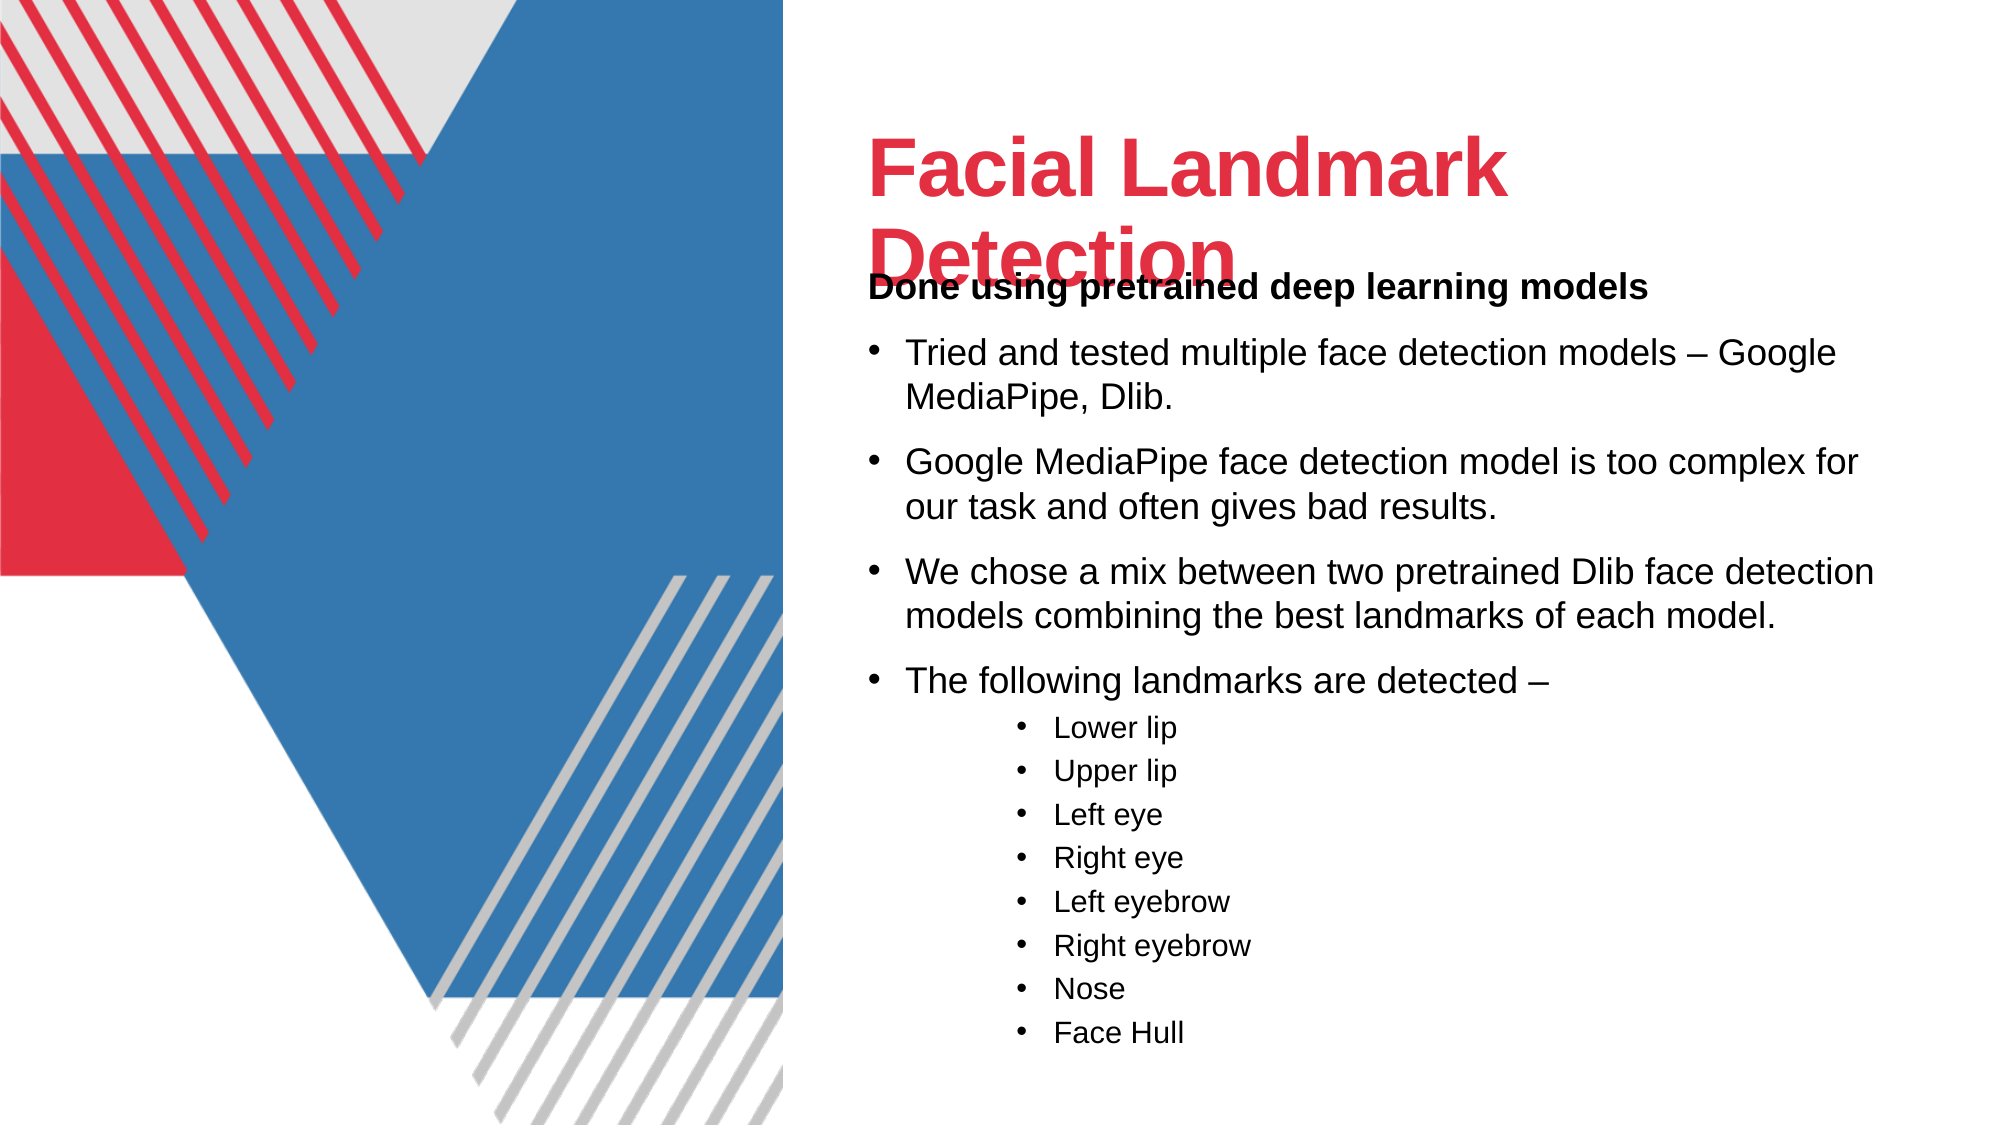

# Facial Landmark Detection
Done using pretrained deep learning models
Tried and tested multiple face detection models – Google MediaPipe, Dlib.
Google MediaPipe face detection model is too complex for our task and often gives bad results.
We chose a mix between two pretrained Dlib face detection models combining the best landmarks of each model.
The following landmarks are detected –
Lower lip
Upper lip
Left eye
Right eye
Left eyebrow
Right eyebrow
Nose
Face Hull